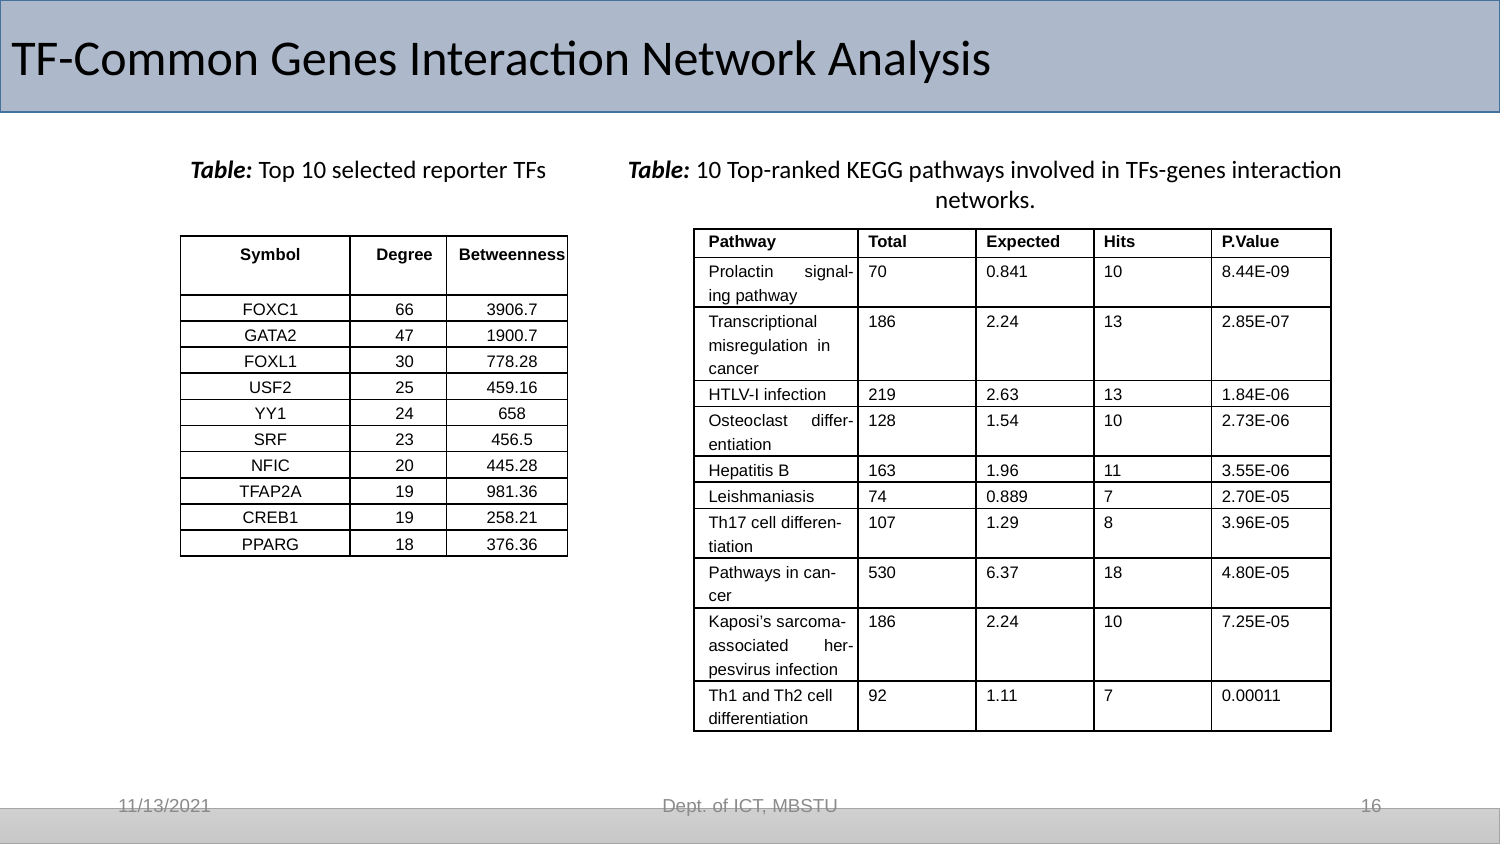

TF-Common Genes Interaction Network Analysis
Table: Top 10 selected reporter TFs
Table: 10 Top-ranked KEGG pathways involved in TFs-genes interaction networks.
| Pathway |  | Total | Expected | Hits | P.Value |
| --- | --- | --- | --- | --- | --- |
|  |  |  |  |  |  |
| Prolactin | signal- | 70 | 0.841 | 10 | 8.44E-09 |
| ing pathway |  |  |  |  |  |
|  |  |  |  |  |  |
| Transcriptional |  | 186 | 2.24 | 13 | 2.85E-07 |
| misregulation in |  |  |  |  |  |
| cancer |  |  |  |  |  |
|  |  |  |  |  |  |
| HTLV-I infection |  | 219 | 2.63 | 13 | 1.84E-06 |
|  |  |  |  |  |  |
| Osteoclast | differ- | 128 | 1.54 | 10 | 2.73E-06 |
| entiation |  |  |  |  |  |
|  |  |  |  |  |  |
| Hepatitis B |  | 163 | 1.96 | 11 | 3.55E-06 |
|  |  |  |  |  |  |
| Leishmaniasis |  | 74 | 0.889 | 7 | 2.70E-05 |
|  |  |  |  |  |  |
| Th17 cell differen- |  | 107 | 1.29 | 8 | 3.96E-05 |
| tiation |  |  |  |  |  |
|  |  |  |  |  |  |
| Pathways in can- |  | 530 | 6.37 | 18 | 4.80E-05 |
| cer |  |  |  |  |  |
|  |  |  |  |  |  |
| Kaposi’s sarcoma- |  | 186 | 2.24 | 10 | 7.25E-05 |
| associated | her- |  |  |  |  |
| pesvirus infection |  |  |  |  |  |
|  |  |  |  |  |  |
| Th1 and Th2 cell |  | 92 | 1.11 | 7 | 0.00011 |
| differentiation |  |  |  |  |  |
|  |  |  |  |  |  |
|  | Symbol | Degree | Betweenness |  |
| --- | --- | --- | --- | --- |
|  |  |  |  |  |
|  | FOXC1 | 66 | 3906.7 |  |
|  |  |  |  |  |
|  | GATA2 | 47 | 1900.7 |  |
|  |  |  |  |  |
|  | FOXL1 | 30 | 778.28 |  |
|  |  |  |  |  |
|  | USF2 | 25 | 459.16 |  |
|  |  |  |  |  |
|  | YY1 | 24 | 658 |  |
|  |  |  |  |  |
|  | SRF | 23 | 456.5 |  |
|  |  |  |  |  |
|  | NFIC | 20 | 445.28 |  |
|  |  |  |  |  |
|  | TFAP2A | 19 | 981.36 |  |
|  |  |  |  |  |
|  | CREB1 | 19 | 258.21 |  |
|  |  |  |  |  |
|  | PPARG | 18 | 376.36 |  |
|  |  |  |  |  |
11/13/2021
Dept. of ICT, MBSTU
16